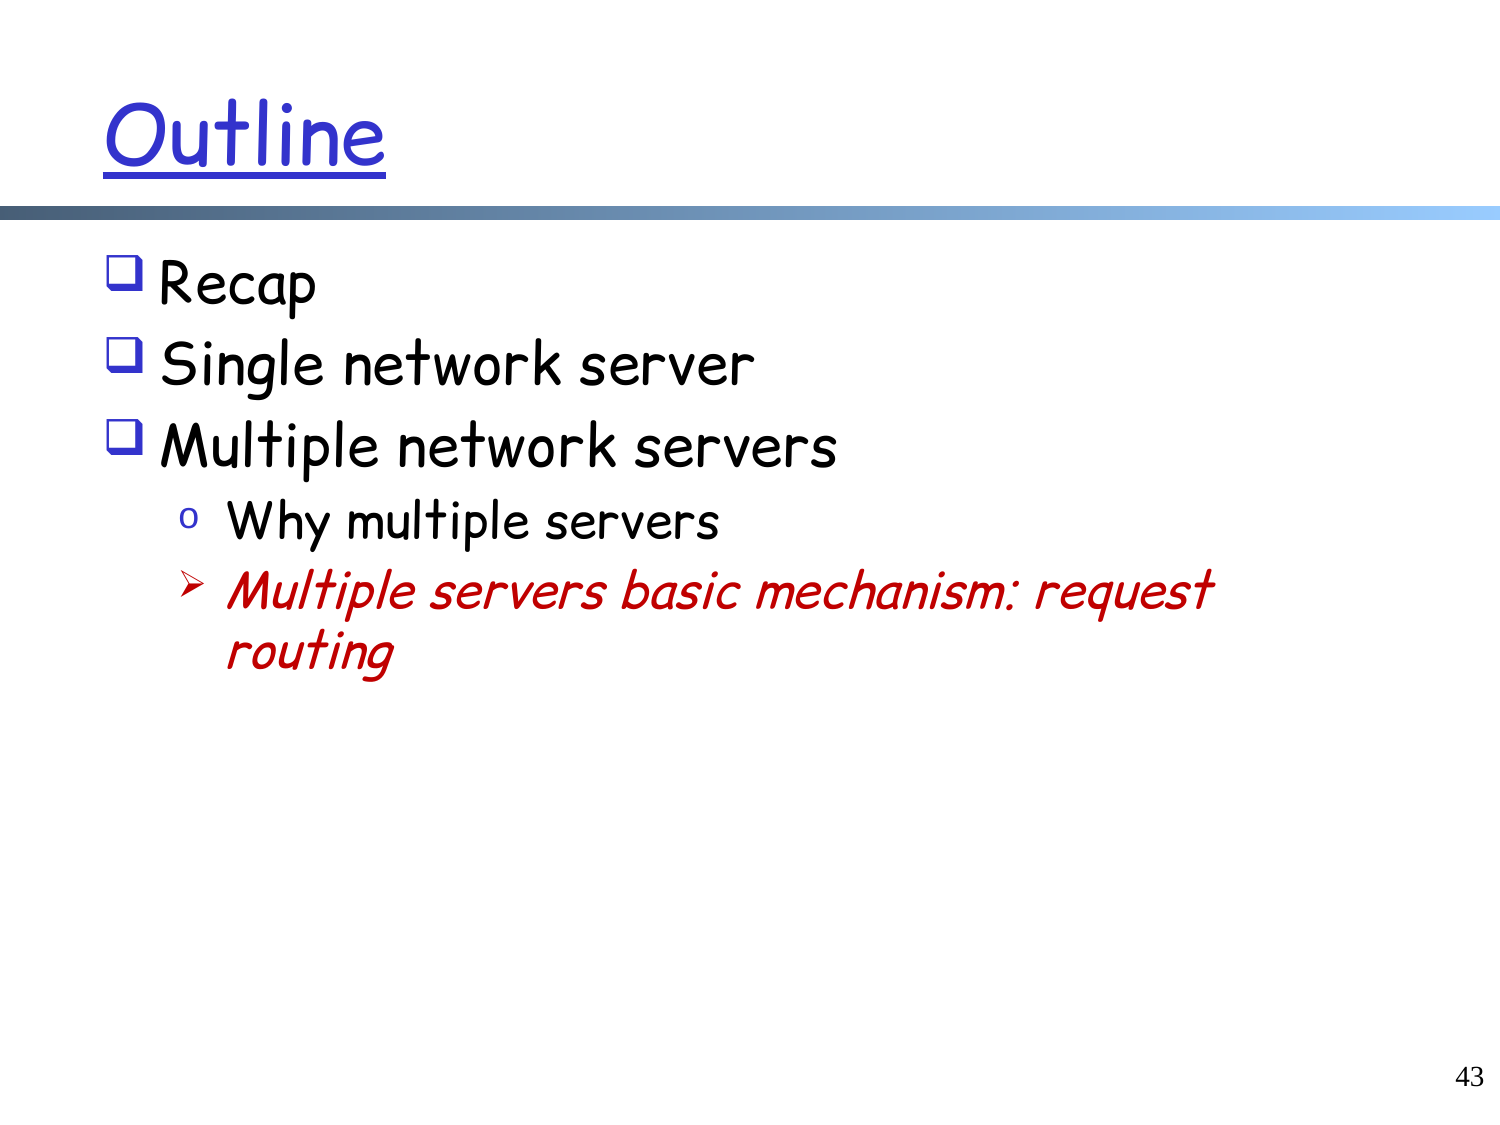

# Outline
Recap
Single network server
Multiple network servers
Why multiple servers
Multiple servers basic mechanism: request routing
43